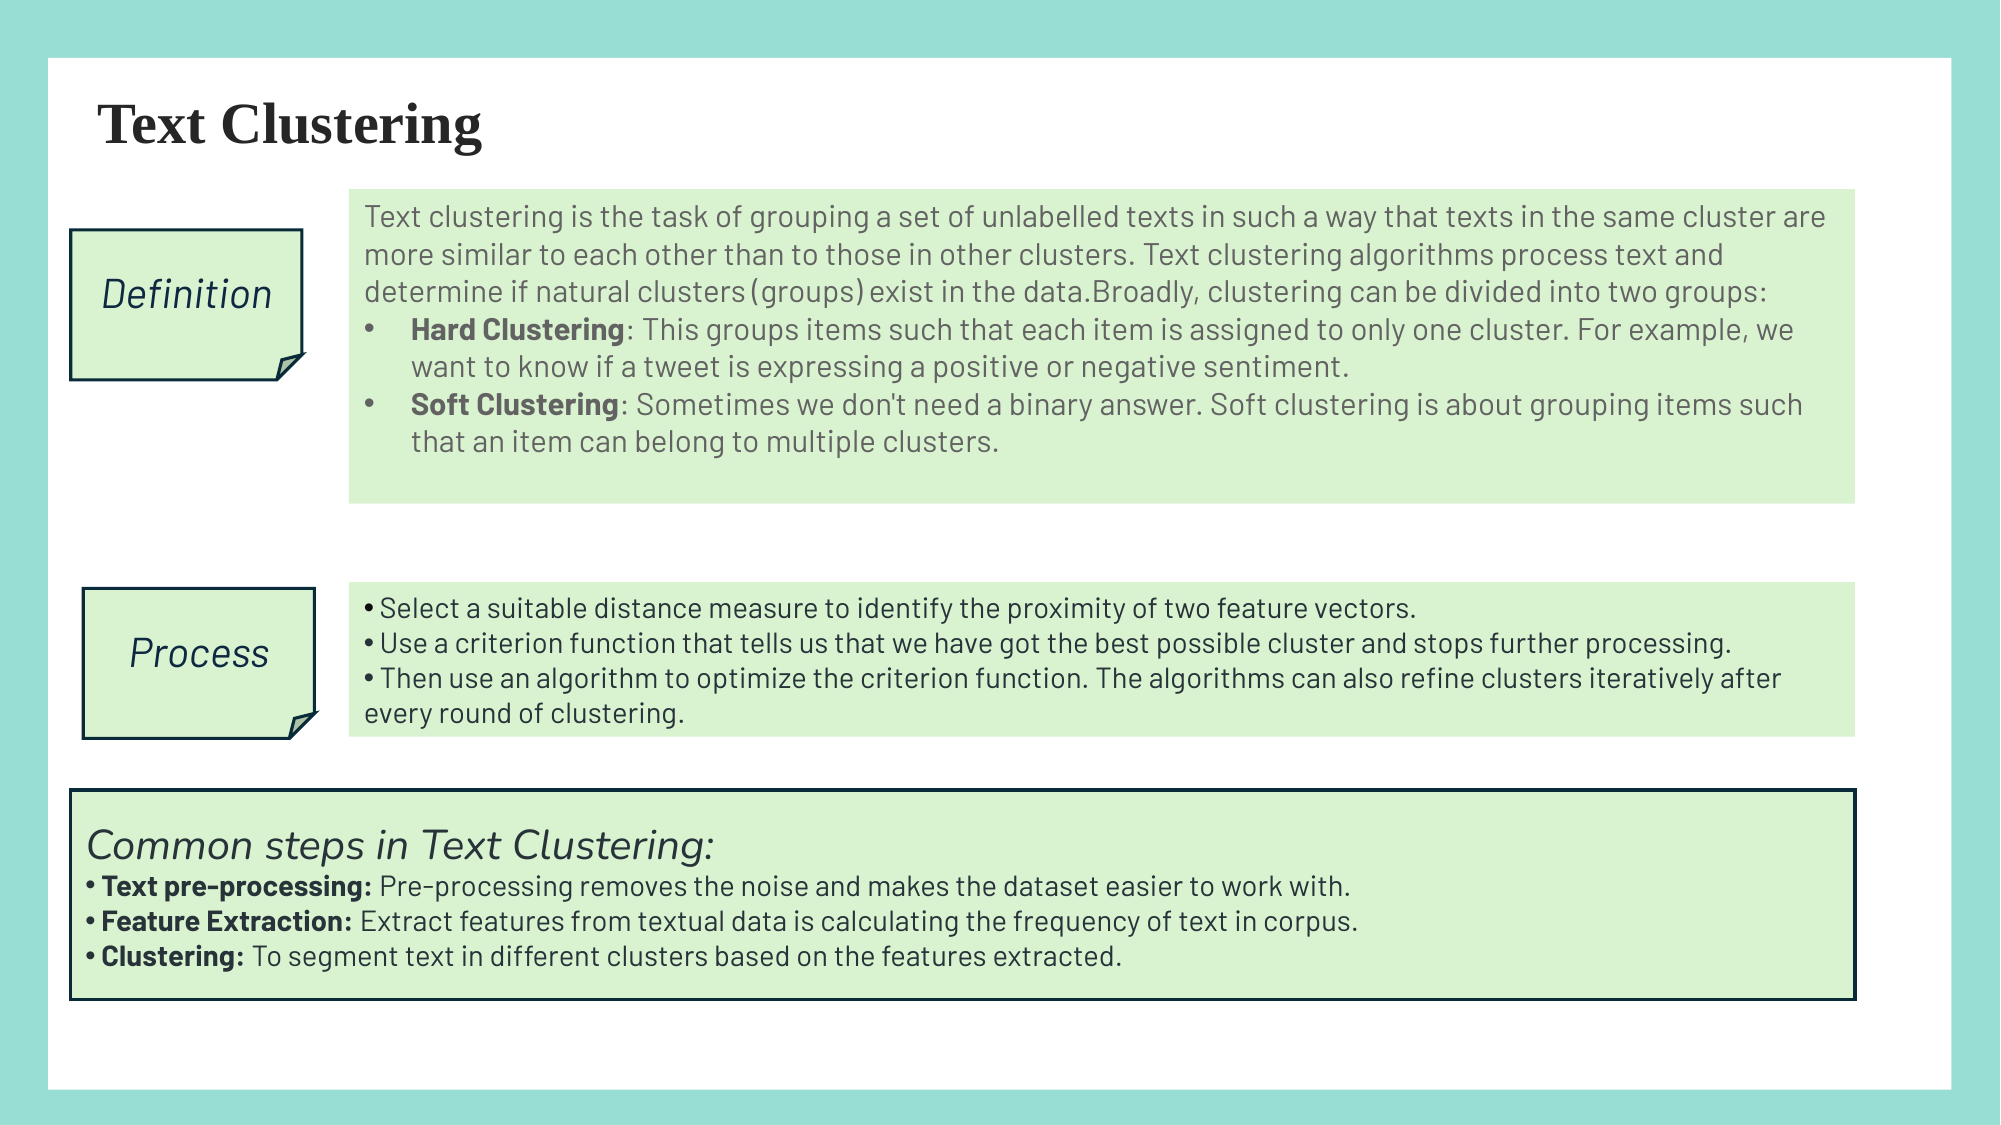

Vi
Text Clustering
Text clustering is the task of grouping a set of unlabelled texts in such a way that texts in the same cluster are more similar to each other than to those in other clusters. Text clustering algorithms process text and determine if natural clusters (groups) exist in the data.Broadly, clustering can be divided into two groups:
Hard Clustering: This groups items such that each item is assigned to only one cluster. For example, we want to know if a tweet is expressing a positive or negative sentiment.
Soft Clustering: Sometimes we don't need a binary answer. Soft clustering is about grouping items such that an item can belong to multiple clusters.

Definition
 Select a suitable distance measure to identify the proximity of two feature vectors.
 Use a criterion function that tells us that we have got the best possible cluster and stops further processing.
 Then use an algorithm to optimize the criterion function. The algorithms can also refine clusters iteratively after every round of clustering.
Process
Common steps in Text Clustering:
 Text pre-processing: Pre-processing removes the noise and makes the dataset easier to work with.
 Feature Extraction: Extract features from textual data is calculating the frequency of text in corpus.
 Clustering: To segment text in different clusters based on the features extracted.